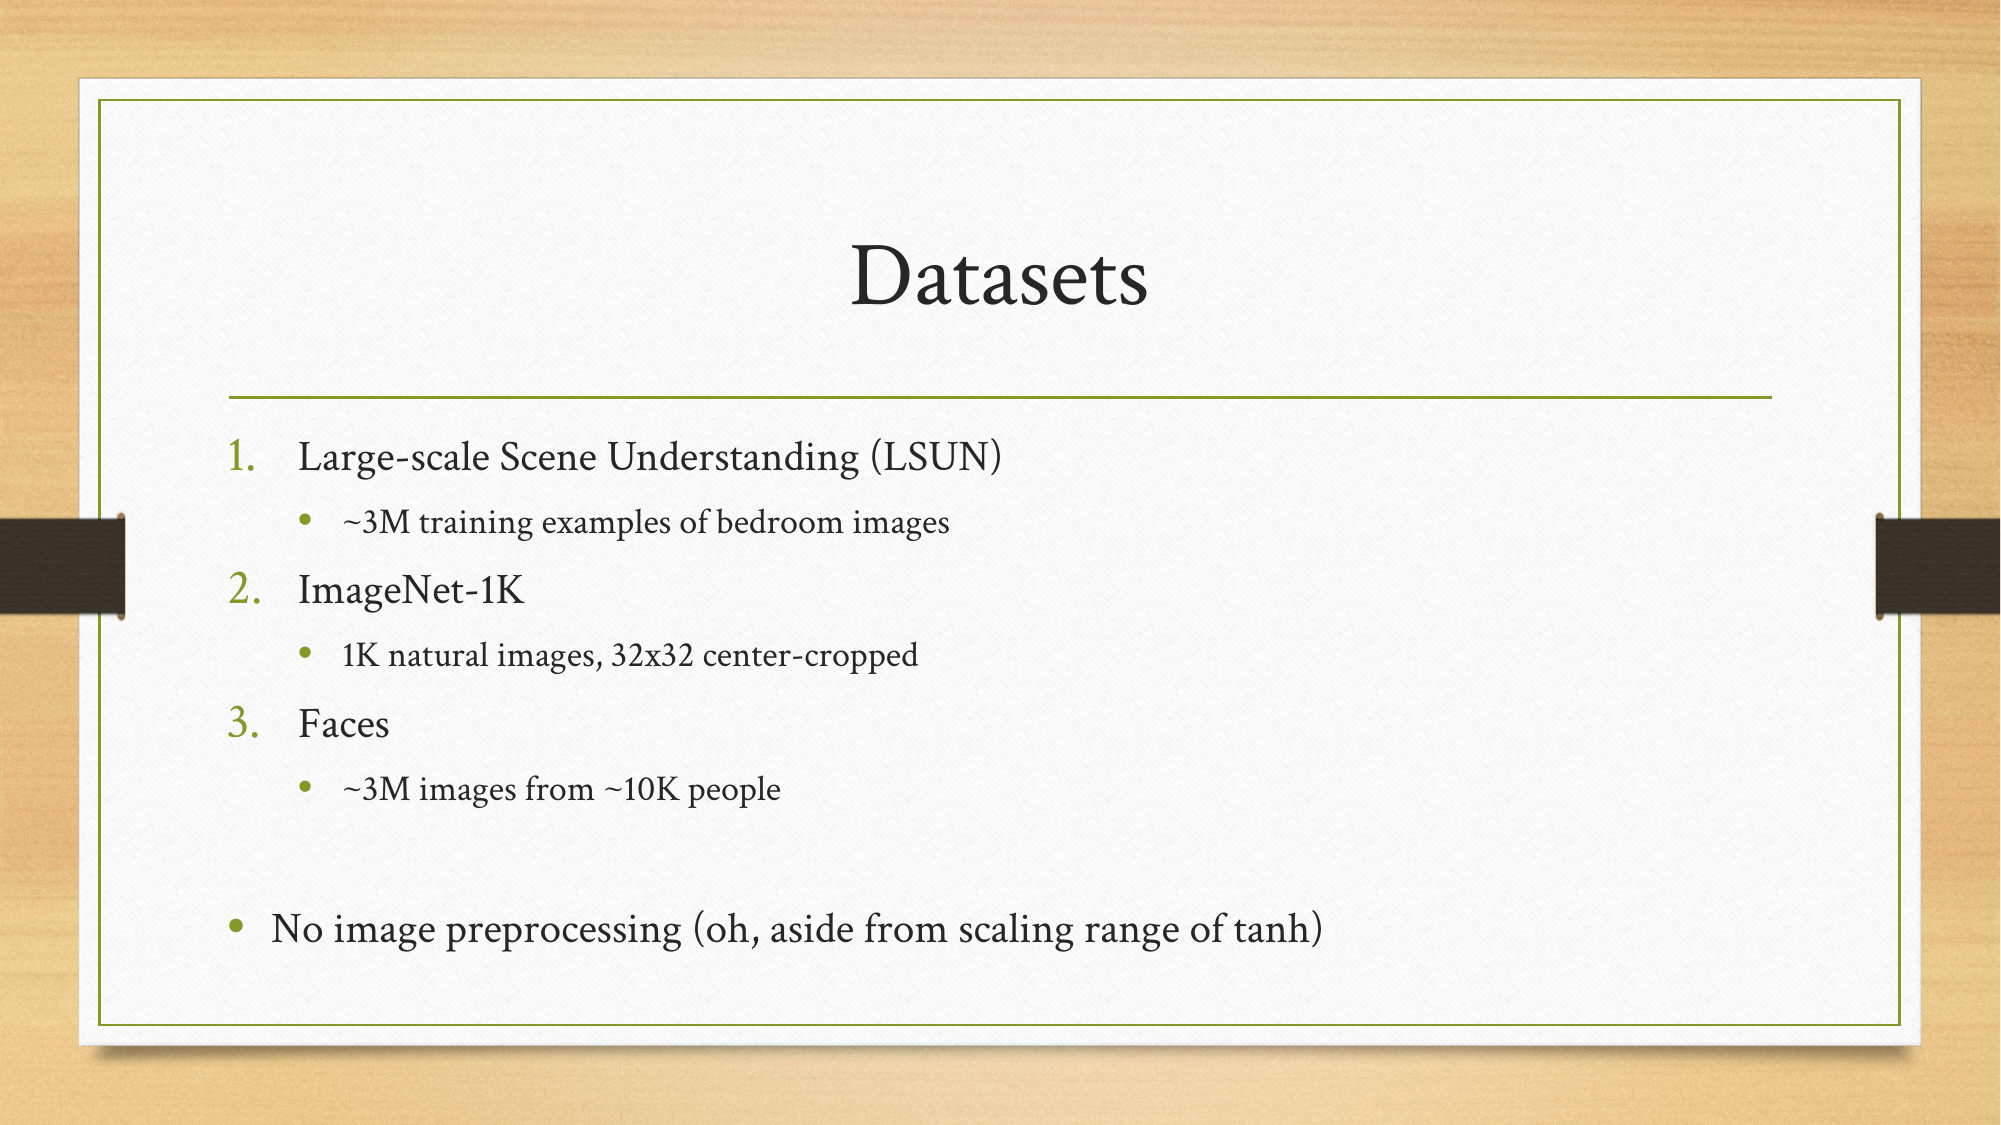

# Datasets
Large-scale Scene Understanding (LSUN)
~3M training examples of bedroom images
ImageNet-1K
1K natural images, 32x32 center-cropped
Faces
~3M images from ~10K people

No image preprocessing (oh, aside from scaling range of tanh)